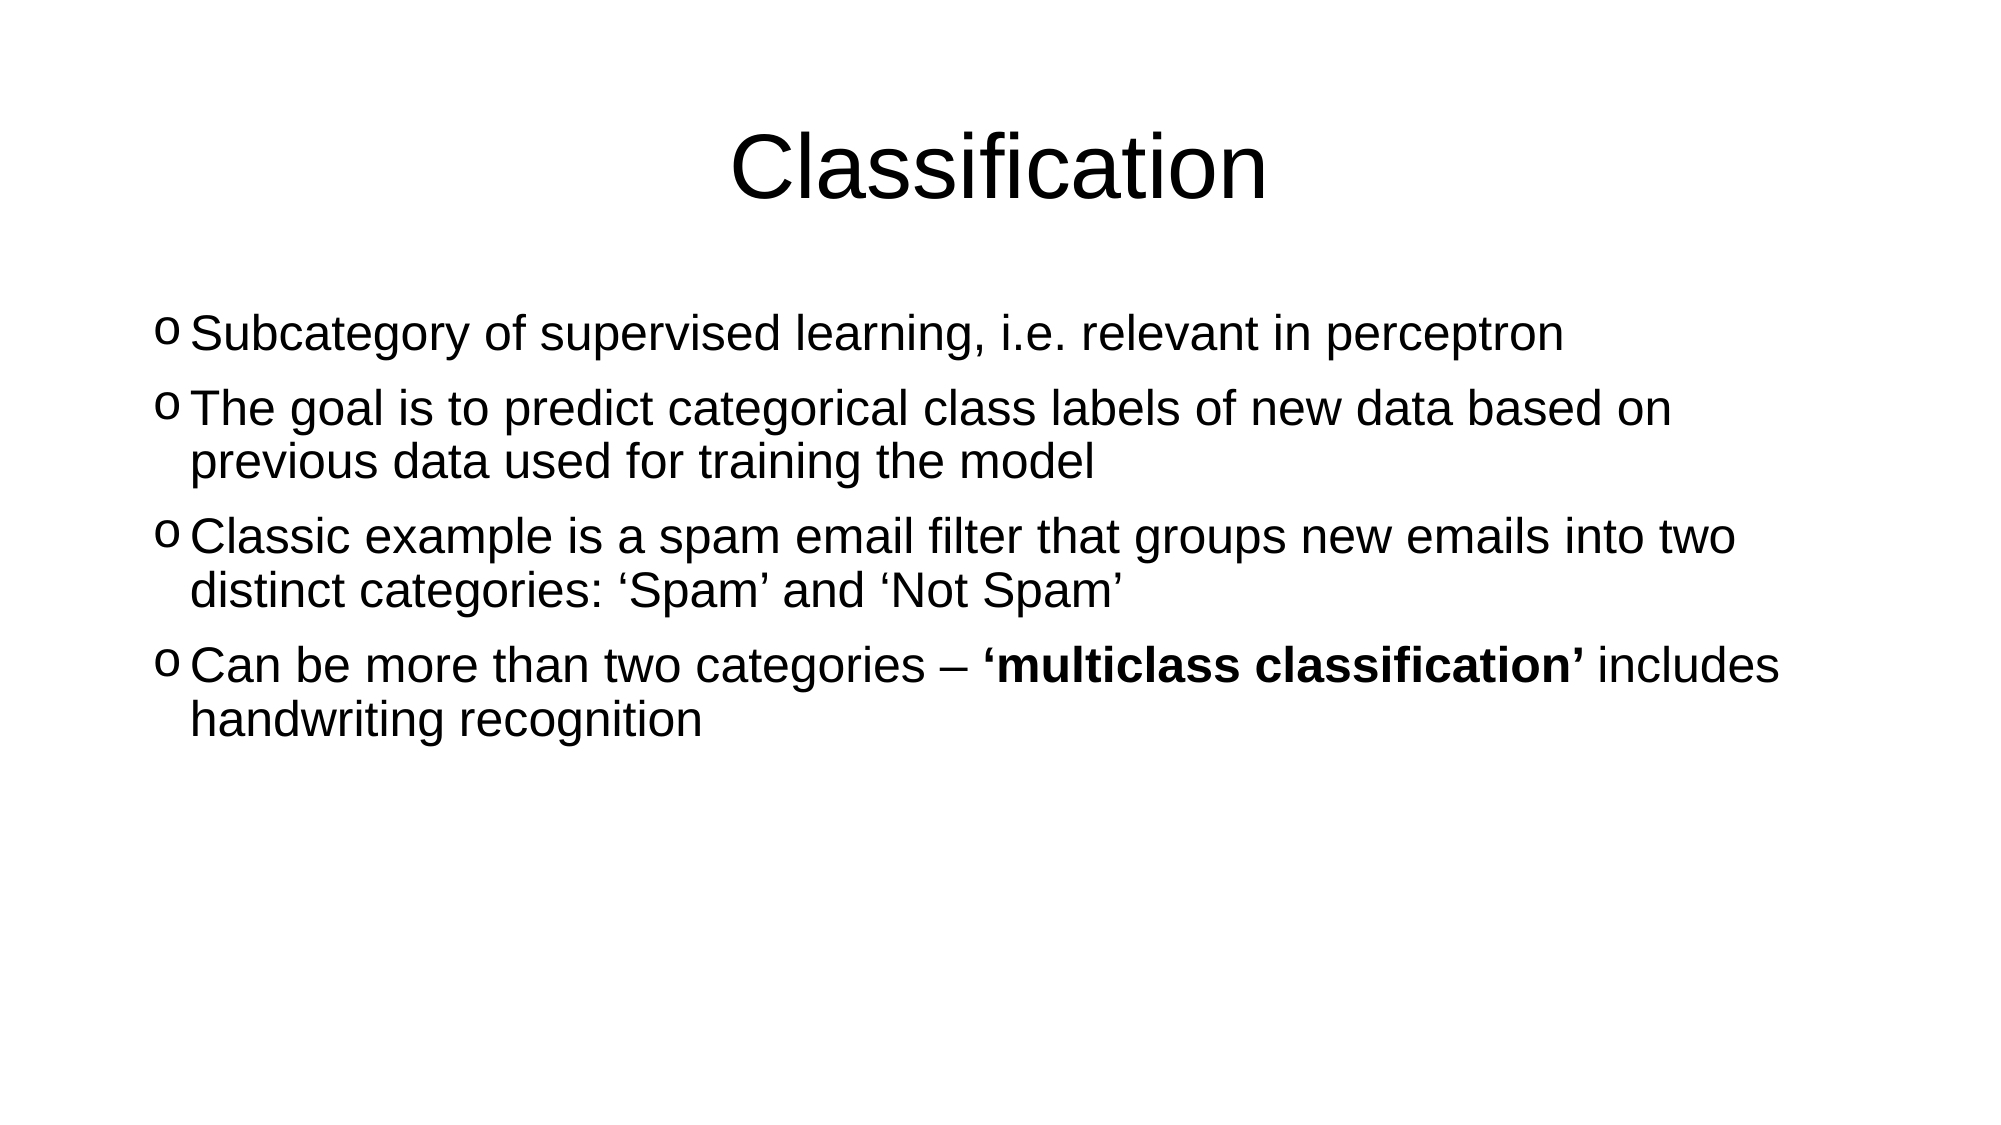

# Classification
Subcategory of supervised learning, i.e. relevant in perceptron
The goal is to predict categorical class labels of new data based on previous data used for training the model
Classic example is a spam email filter that groups new emails into two distinct categories: ‘Spam’ and ‘Not Spam’
Can be more than two categories – ‘multiclass classification’ includes handwriting recognition